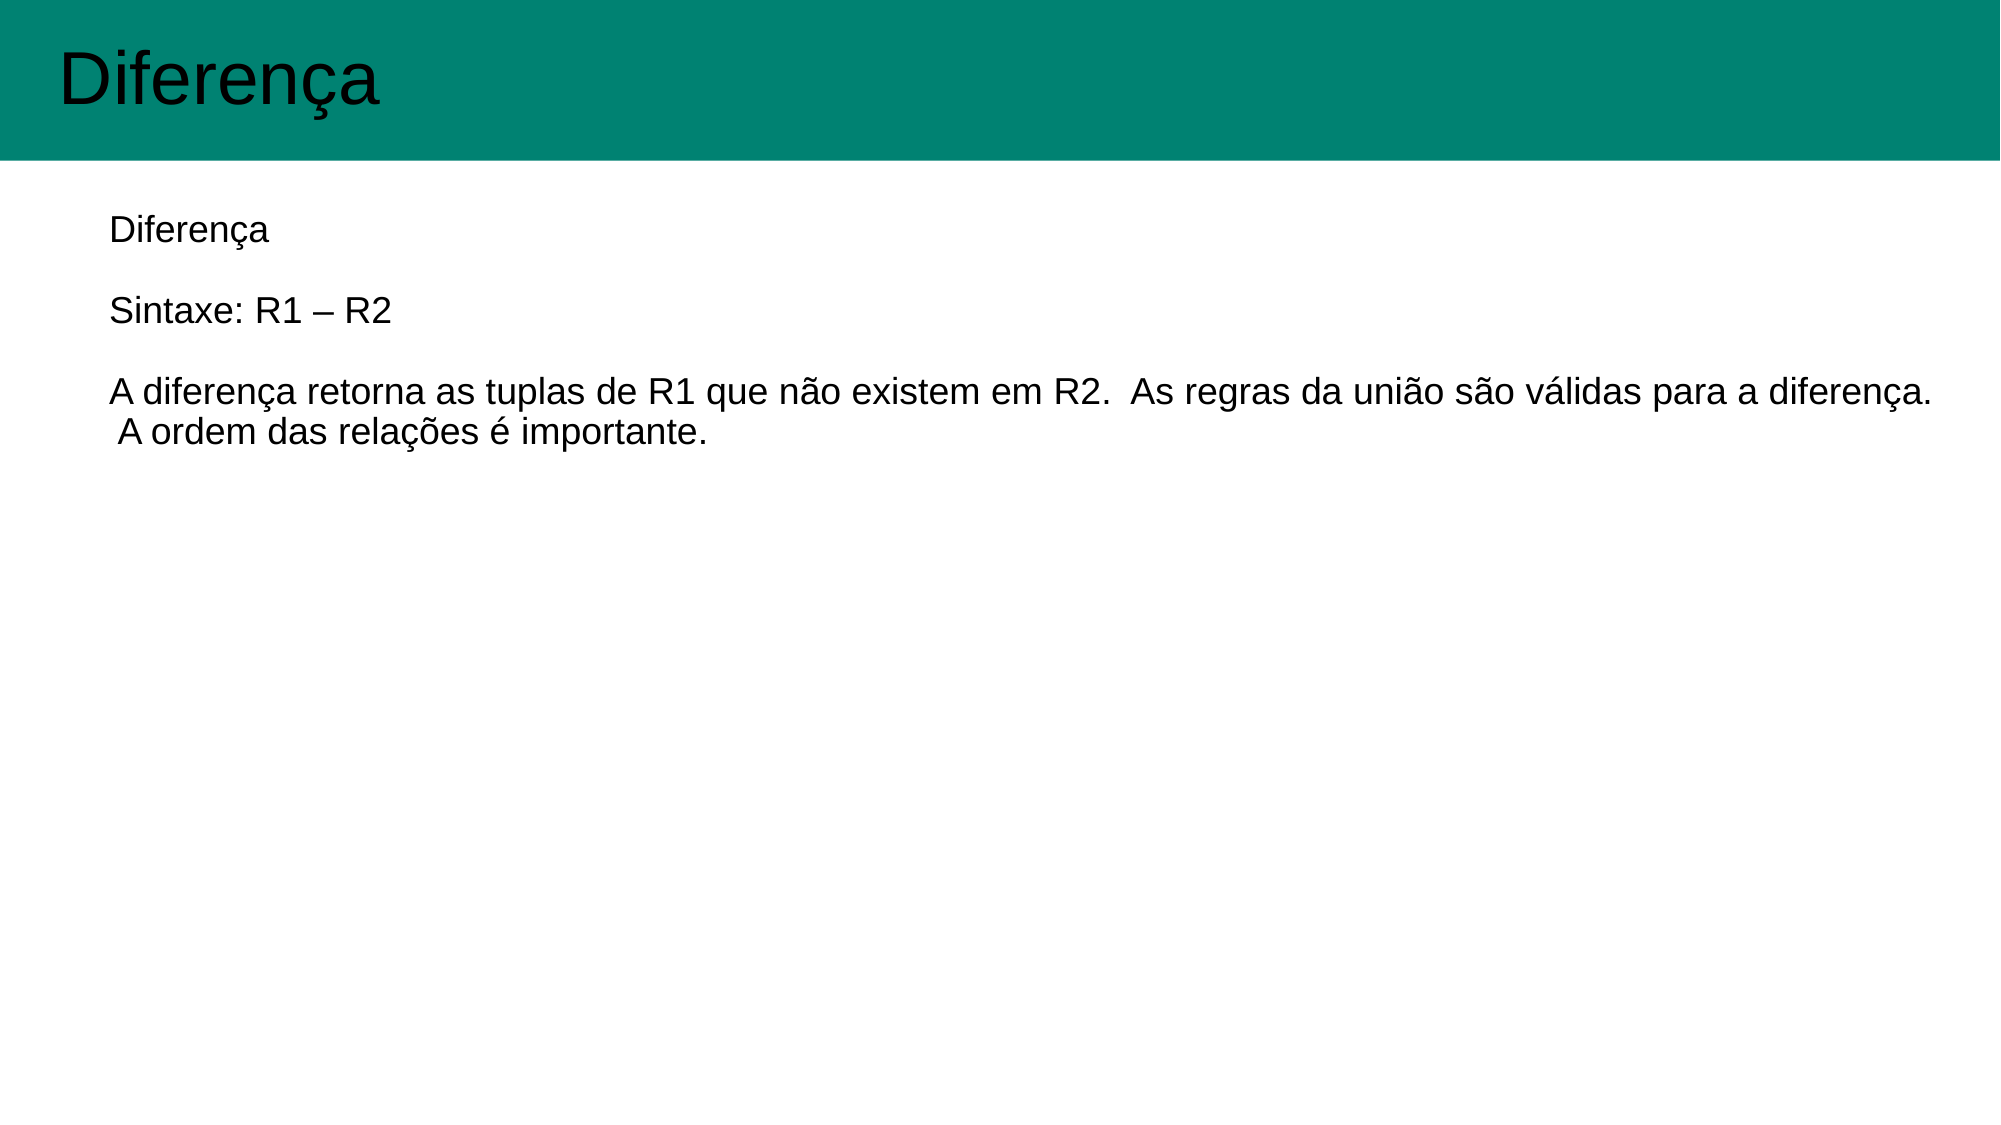

Diferença
#
Diferença

Sintaxe: R1 – R2

A diferença retorna as tuplas de R1 que não existem em R2.  As regras da união são válidas para a diferença.  A ordem das relações é importante.